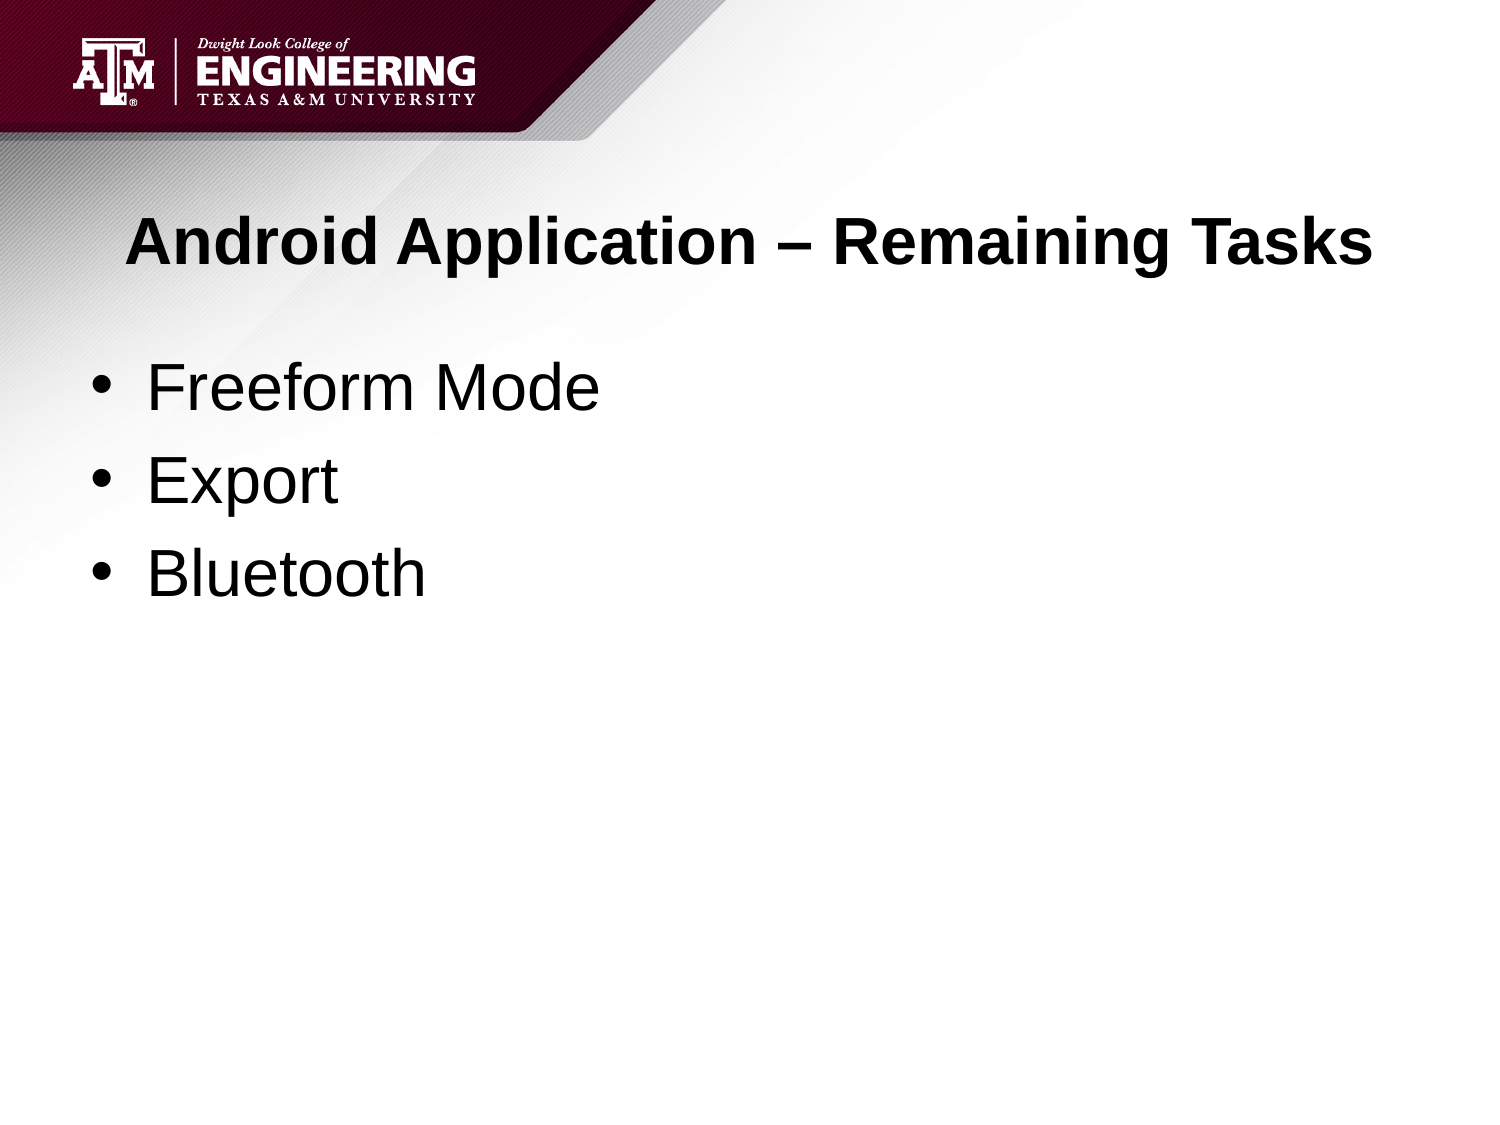

# Android Application – Remaining Tasks
Freeform Mode
Export
Bluetooth